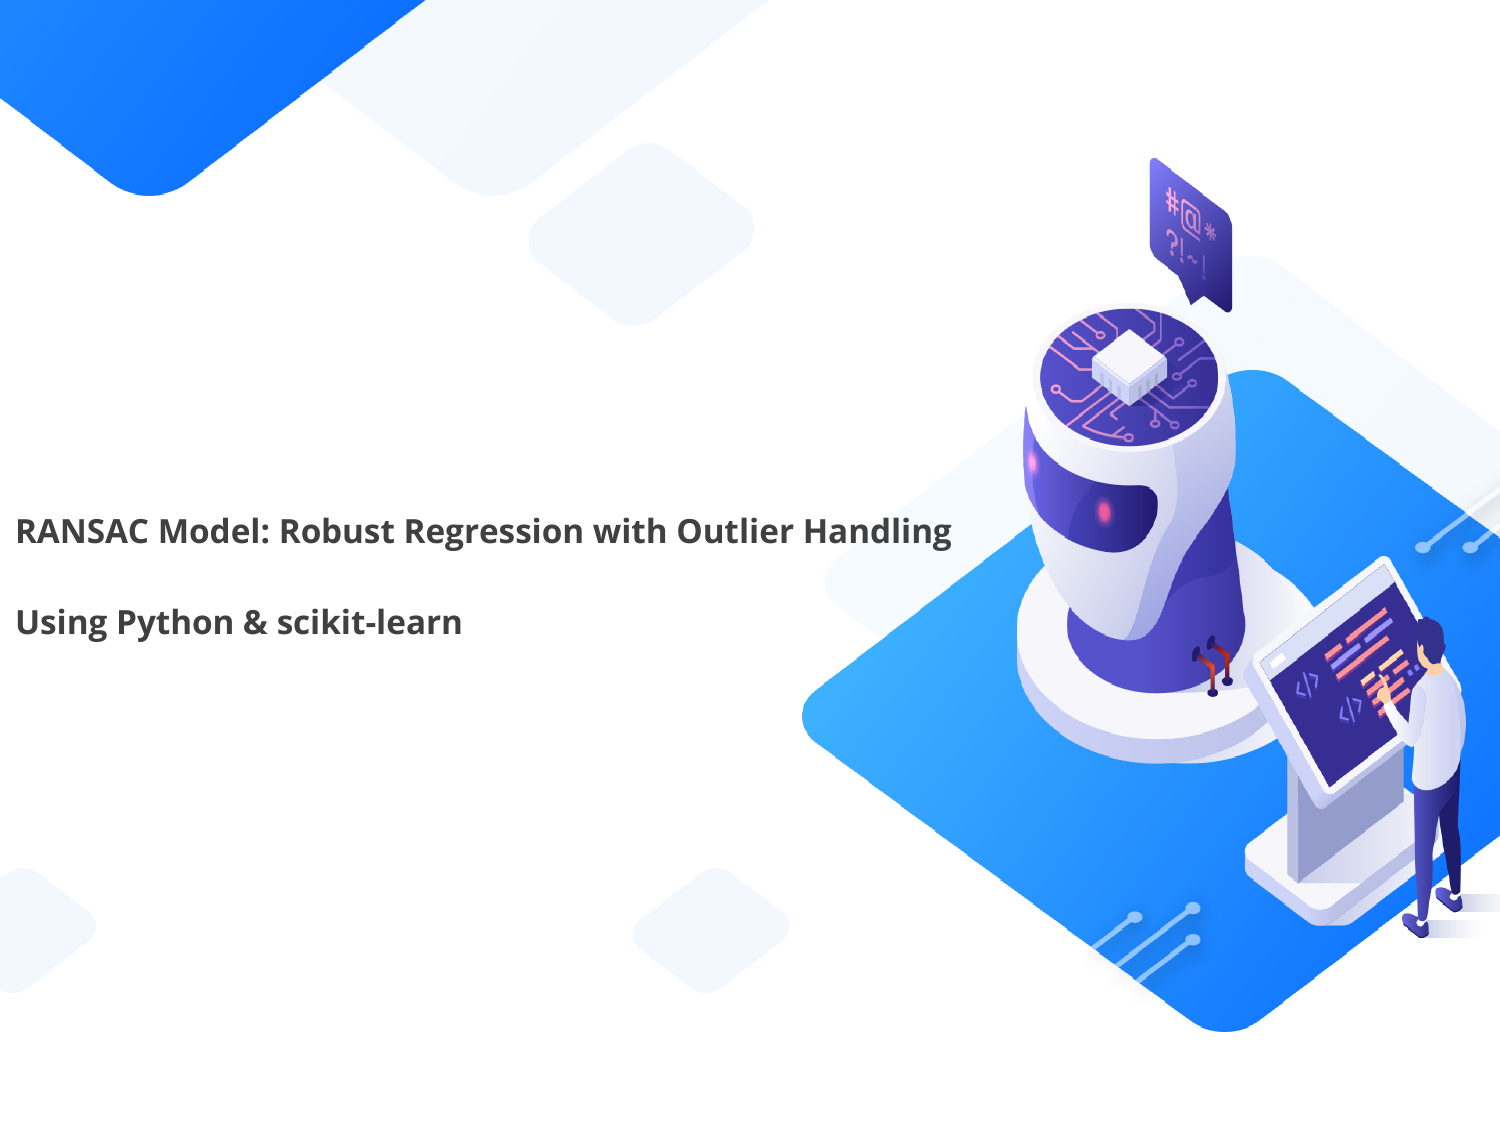

RANSAC Model: Robust Regression with Outlier Handling
Using Python & scikit-learn